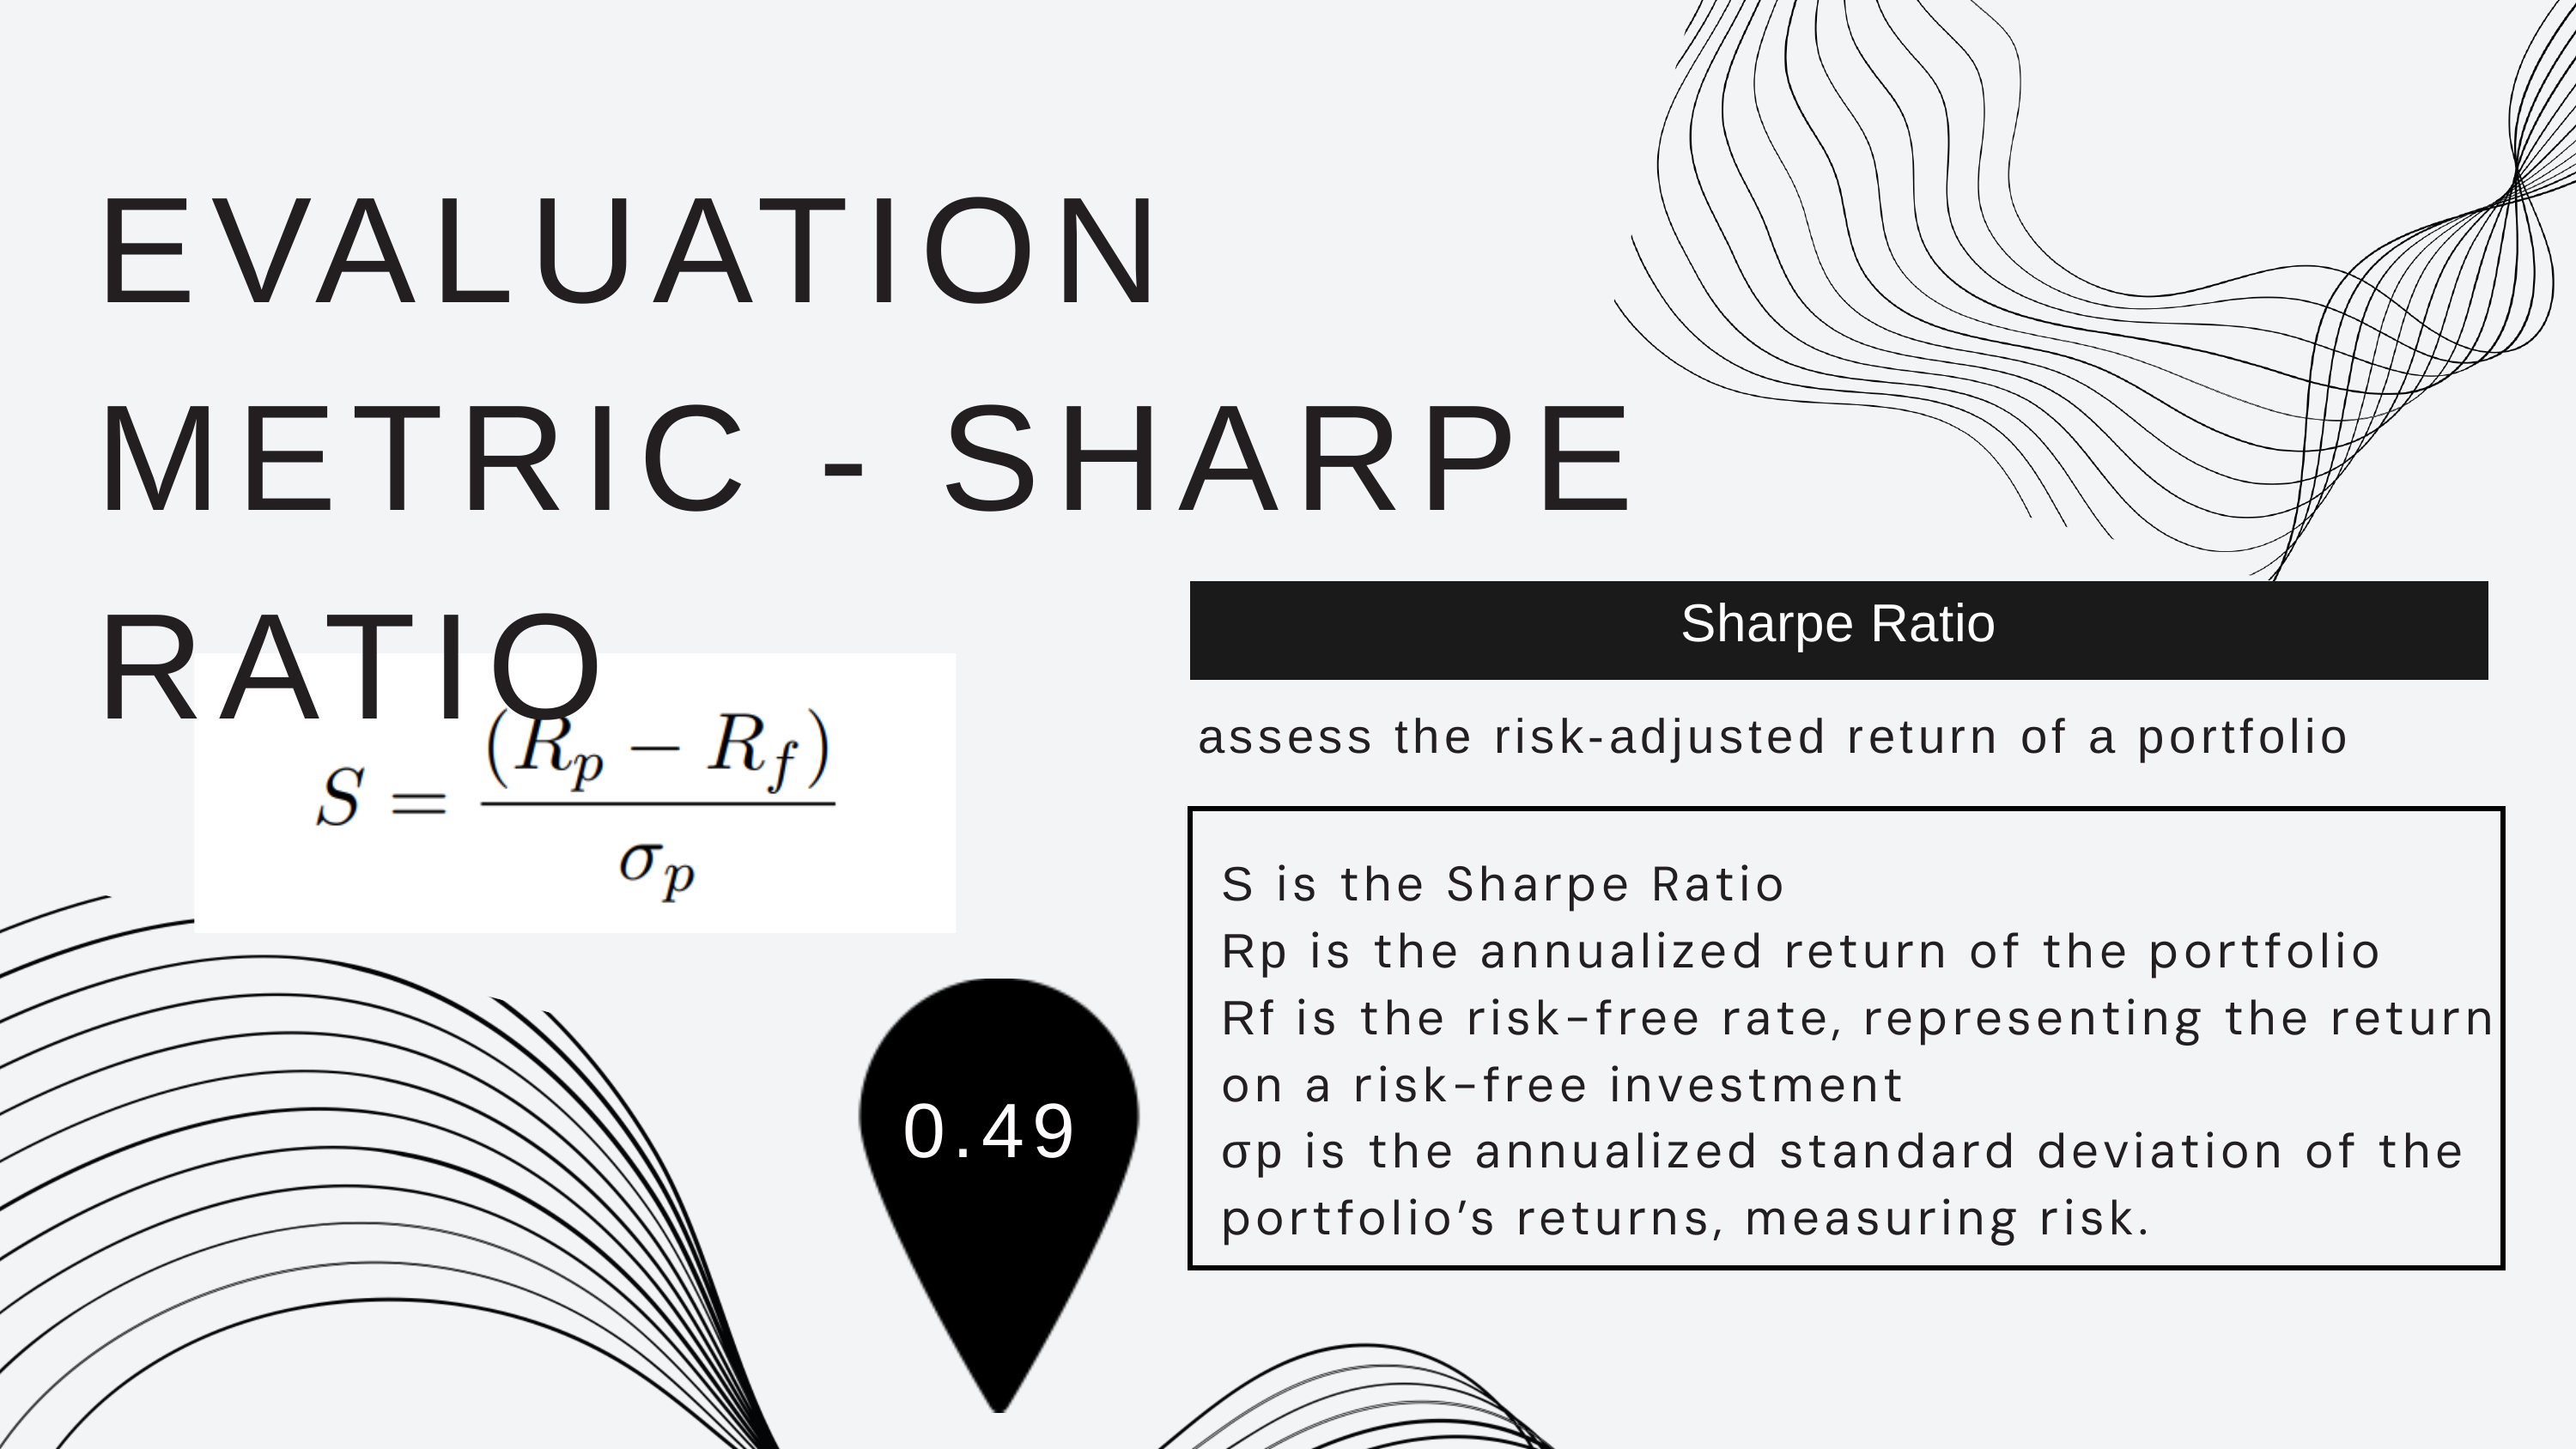

EVALUATION METRIC - SHARPE RATIO

Sharpe Ratio

assess the risk-adjusted return of a portfolio

S is the Sharpe Ratio
Rp is the annualized return of the portfolio
Rf is the risk-free rate, representing the return on a risk-free investment
σp is the annualized standard deviation of the portfolio’s returns, measuring risk.

0.49